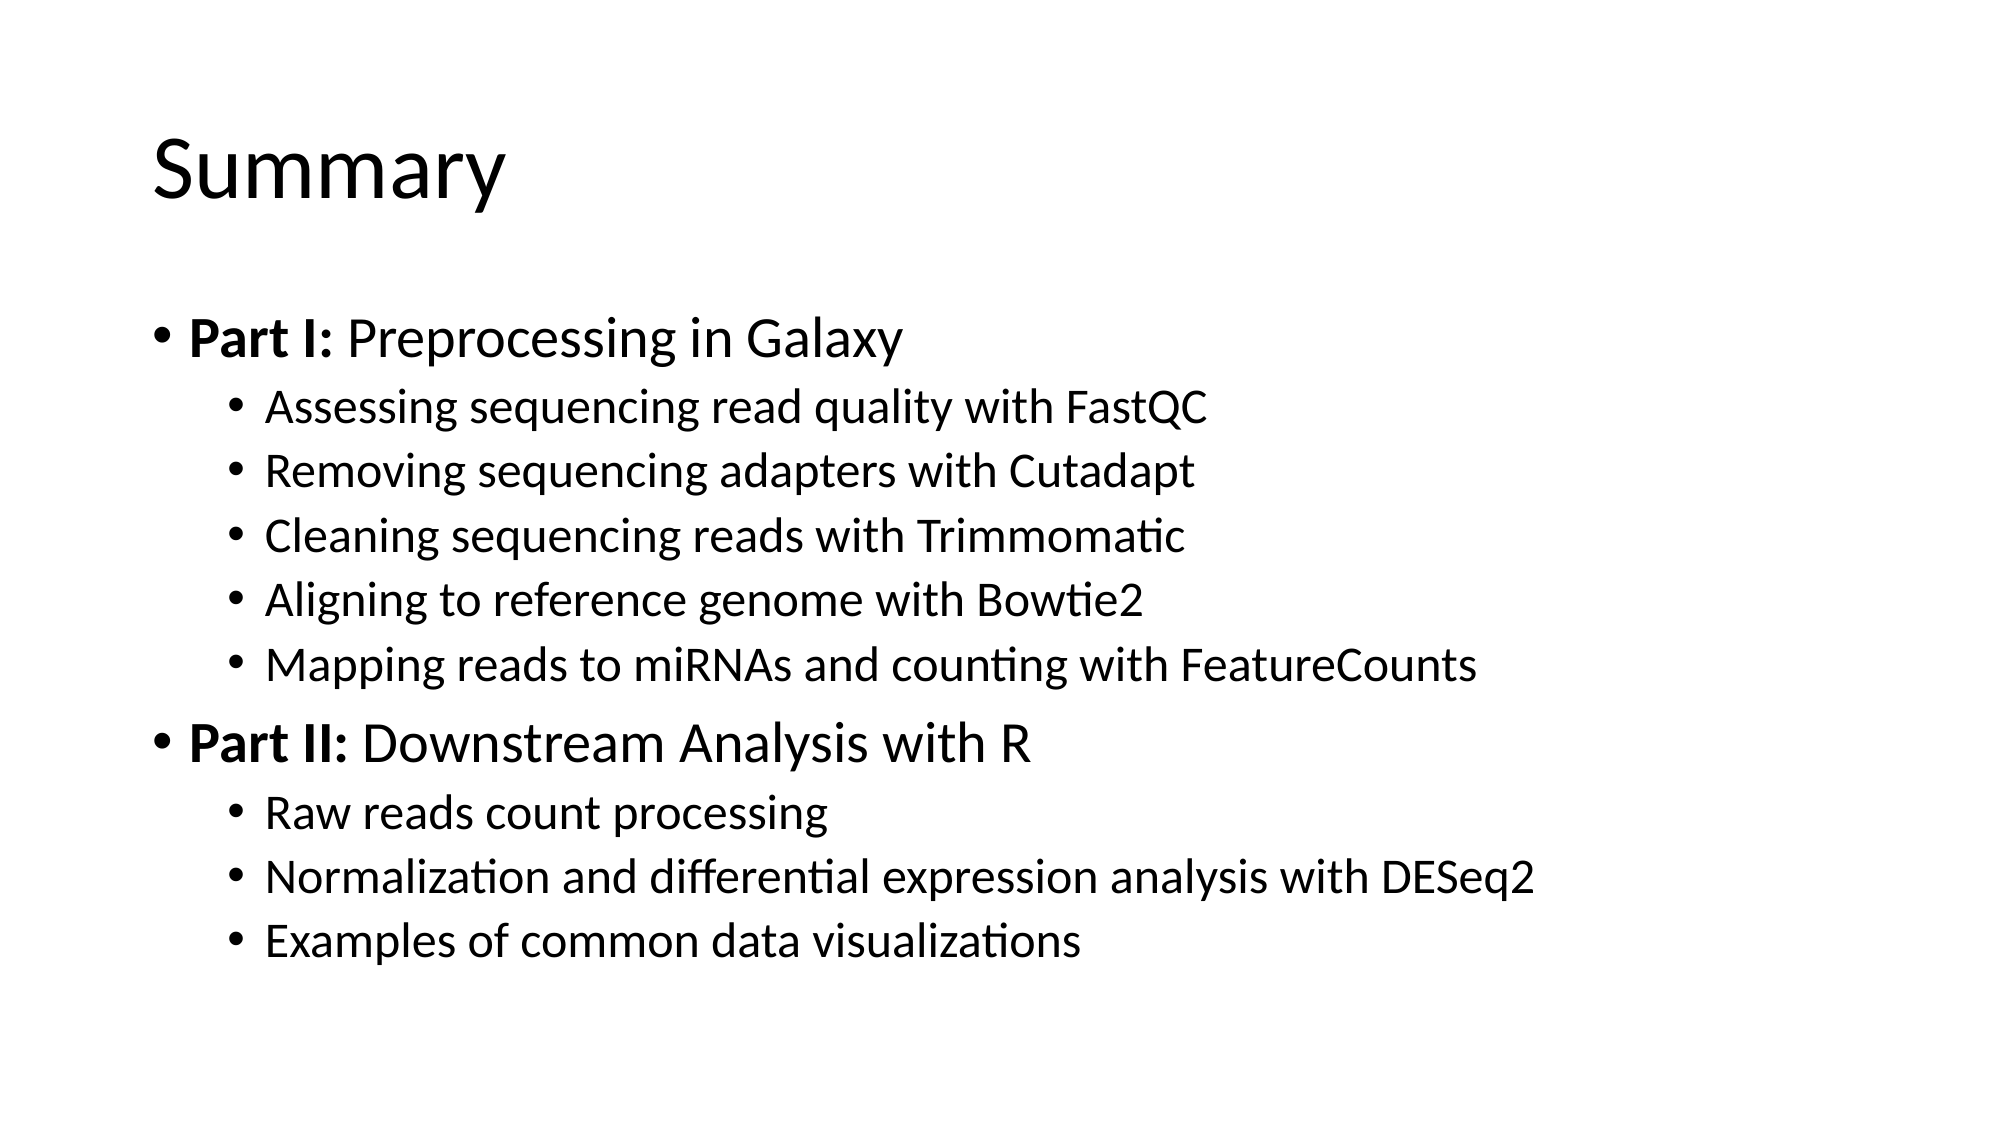

# Summary
Part I: Preprocessing in Galaxy
Assessing sequencing read quality with FastQC
Removing sequencing adapters with Cutadapt
Cleaning sequencing reads with Trimmomatic
Aligning to reference genome with Bowtie2
Mapping reads to miRNAs and counting with FeatureCounts
Part II: Downstream Analysis with R
Raw reads count processing
Normalization and differential expression analysis with DESeq2
Examples of common data visualizations